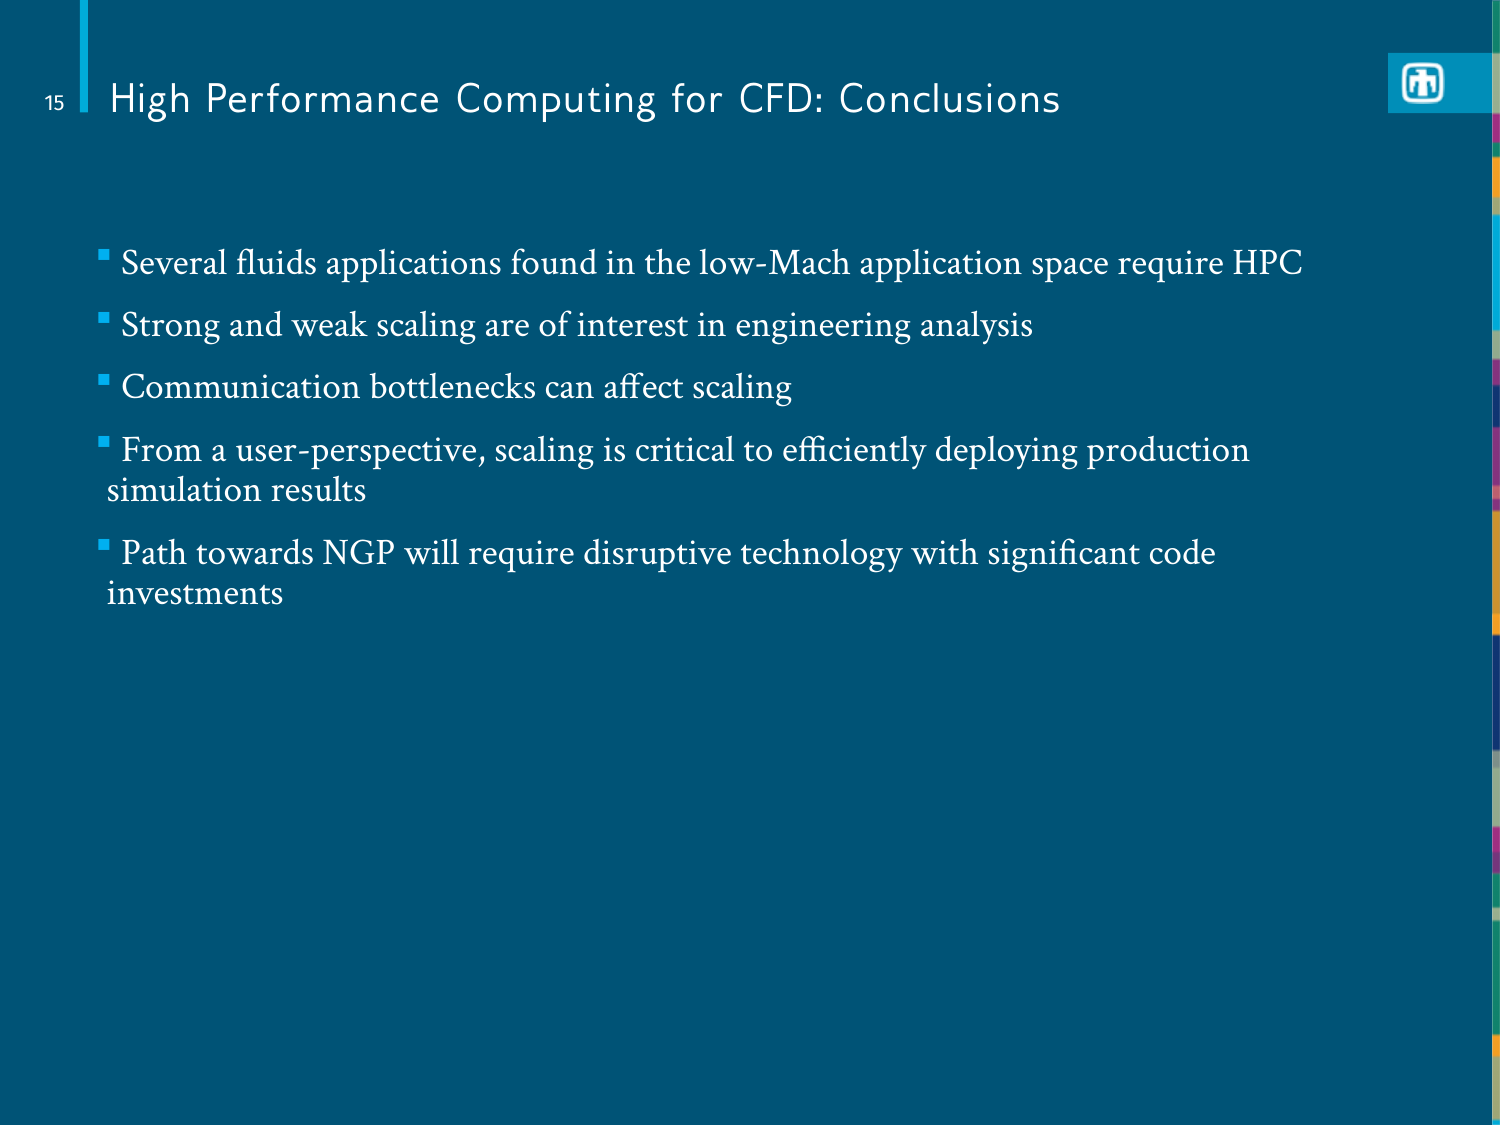

# High Performance Computing for CFD: Conclusions
15
 Several fluids applications found in the low-Mach application space require HPC
 Strong and weak scaling are of interest in engineering analysis
 Communication bottlenecks can affect scaling
 From a user-perspective, scaling is critical to efficiently deploying production simulation results
 Path towards NGP will require disruptive technology with significant code investments